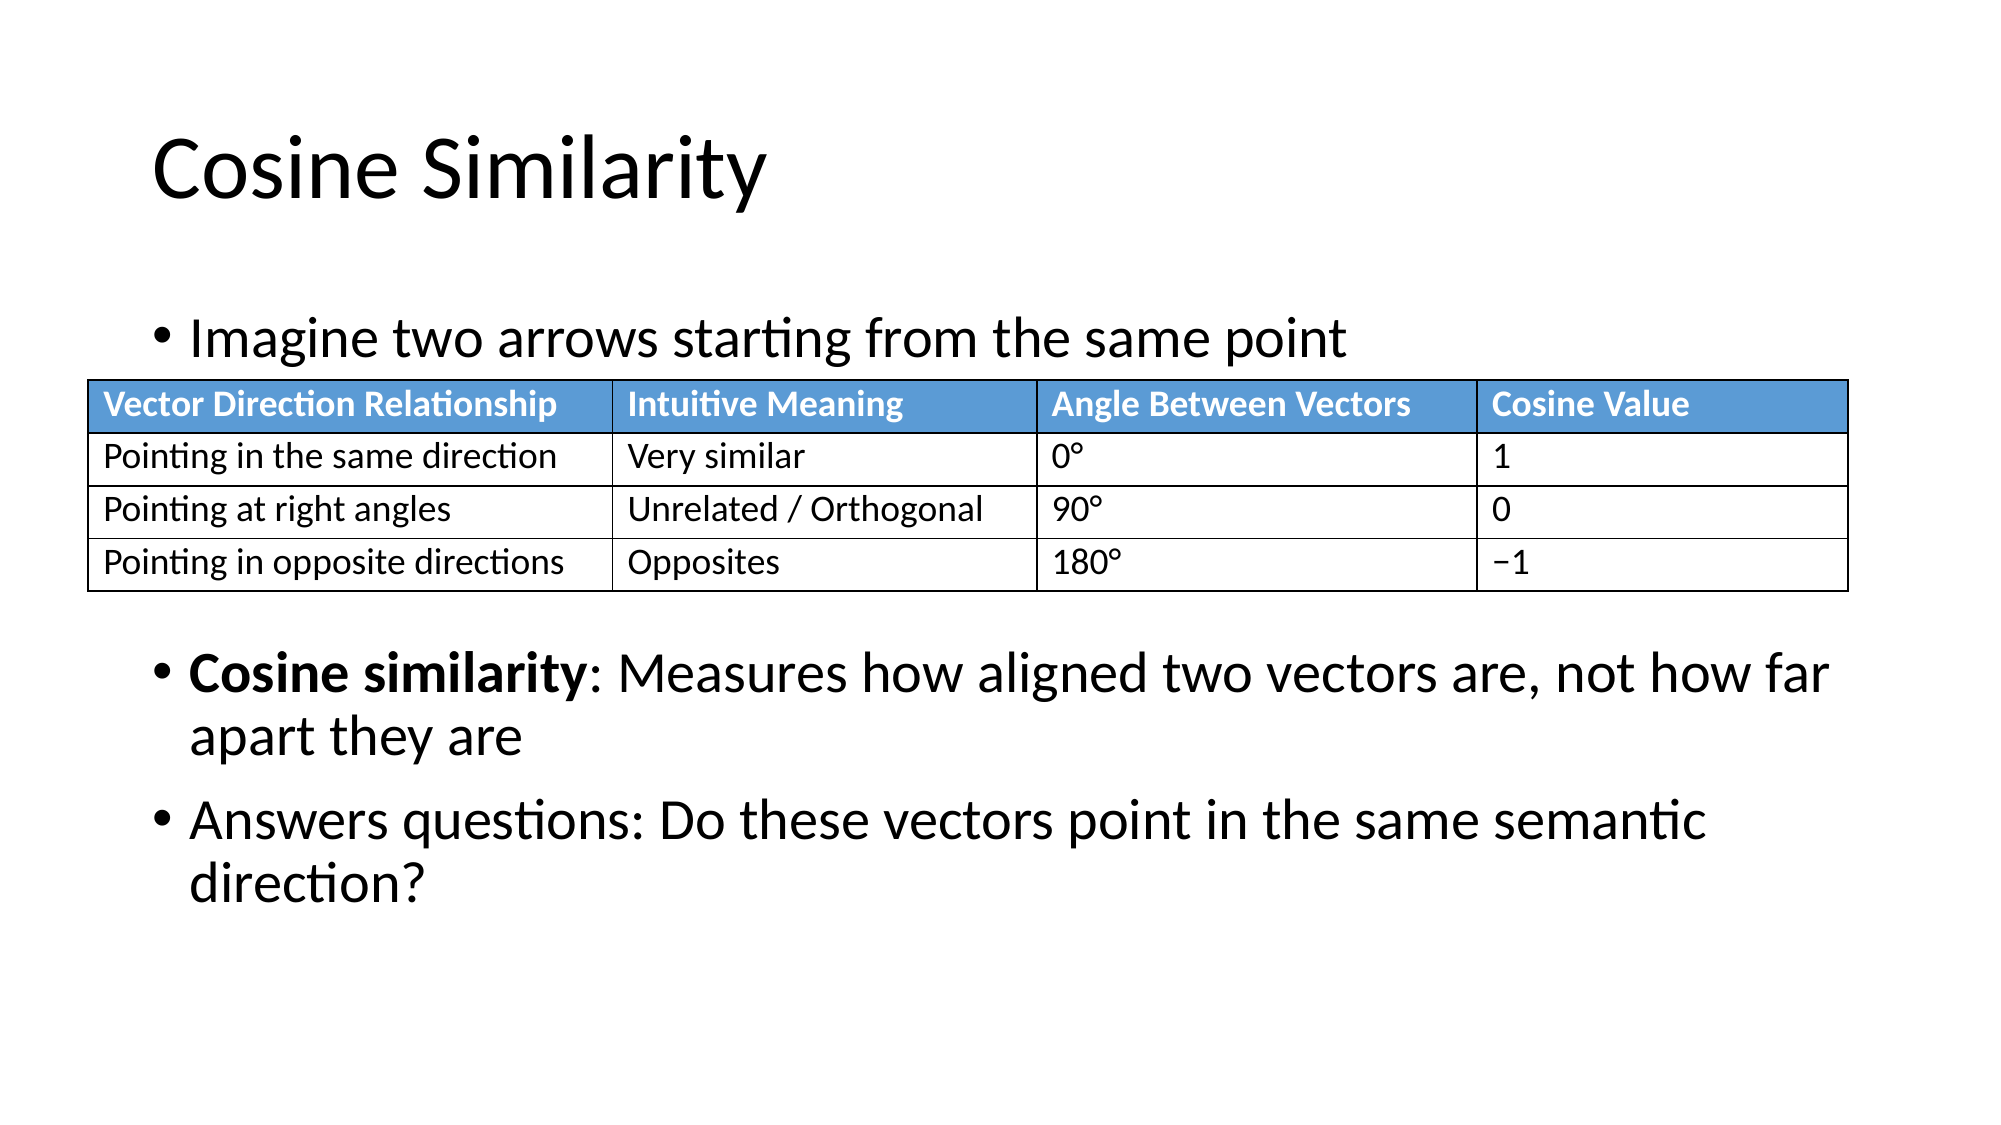

# Cosine Similarity
Imagine two arrows starting from the same point

Cosine similarity: Measures how aligned two vectors are, not how far apart they are
Answers questions: Do these vectors point in the same semantic direction?

| Vector Direction Relationship | Intuitive Meaning | Angle Between Vectors | Cosine Value |
| --- | --- | --- | --- |
| Pointing in the same direction | Very similar | 0° | 1 |
| Pointing at right angles | Unrelated / Orthogonal | 90° | 0 |
| Pointing in opposite directions | Opposites | 180° | −1 |